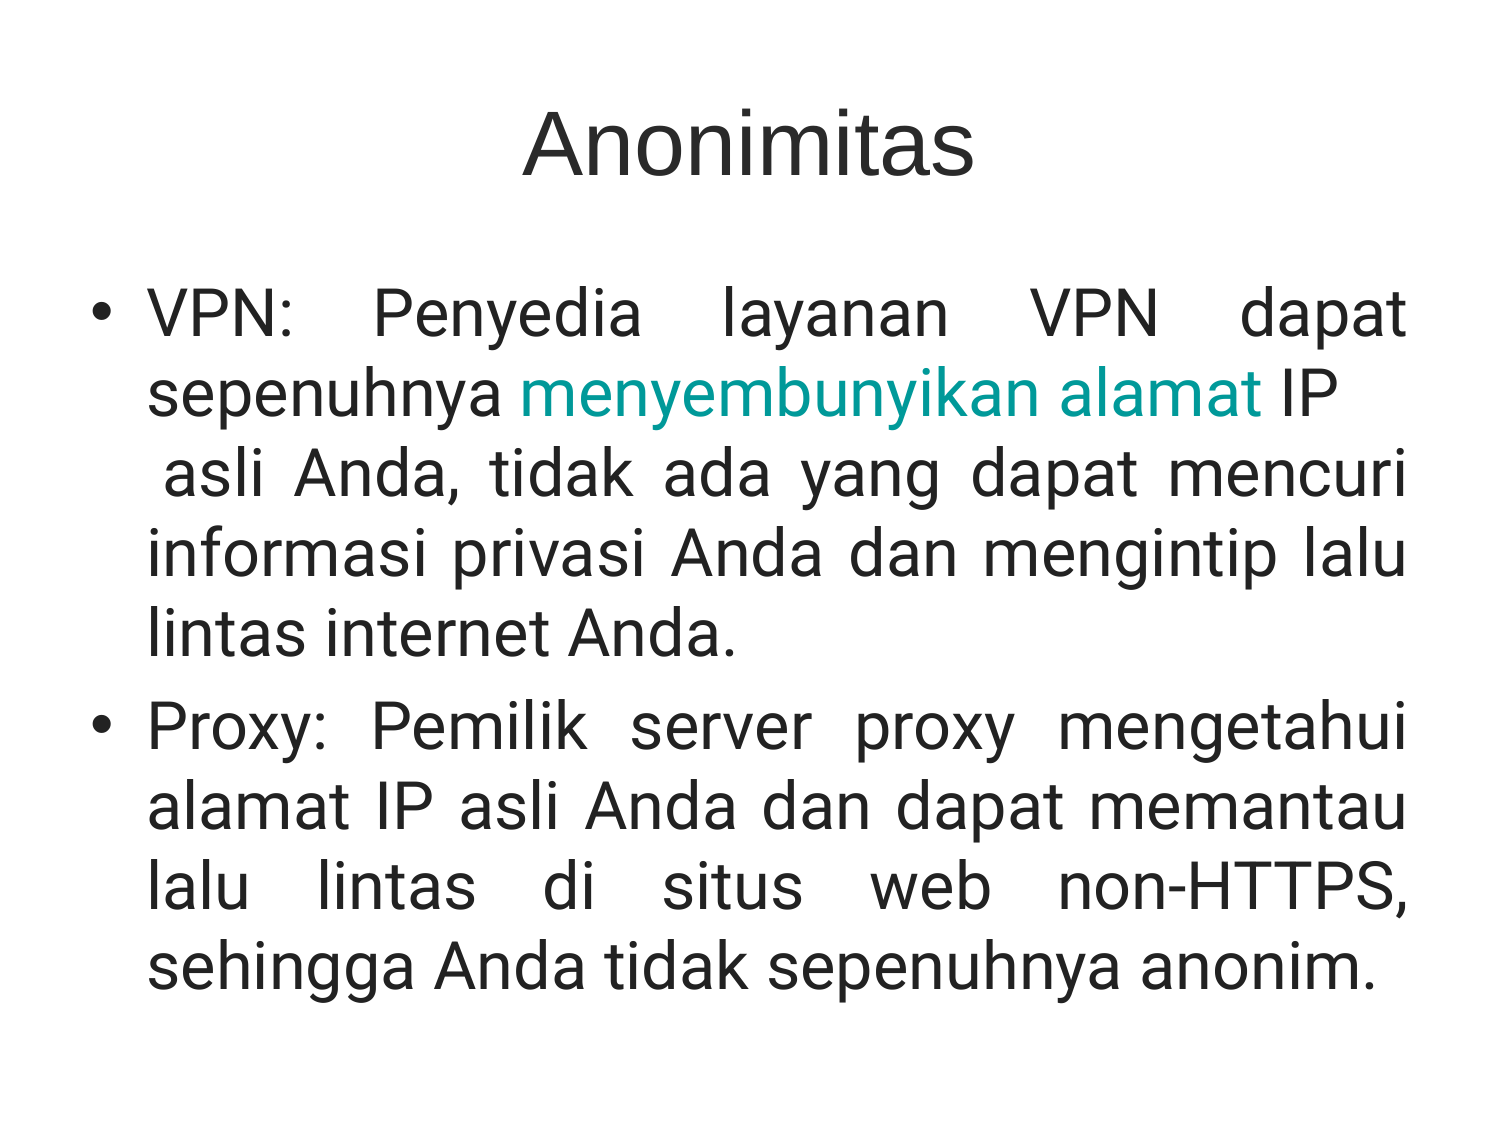

# Anonimitas
VPN: Penyedia layanan VPN dapat sepenuhnya menyembunyikan alamat IP asli Anda, tidak ada yang dapat mencuri informasi privasi Anda dan mengintip lalu lintas internet Anda.
Proxy: Pemilik server proxy mengetahui alamat IP asli Anda dan dapat memantau lalu lintas di situs web non-HTTPS, sehingga Anda tidak sepenuhnya anonim.